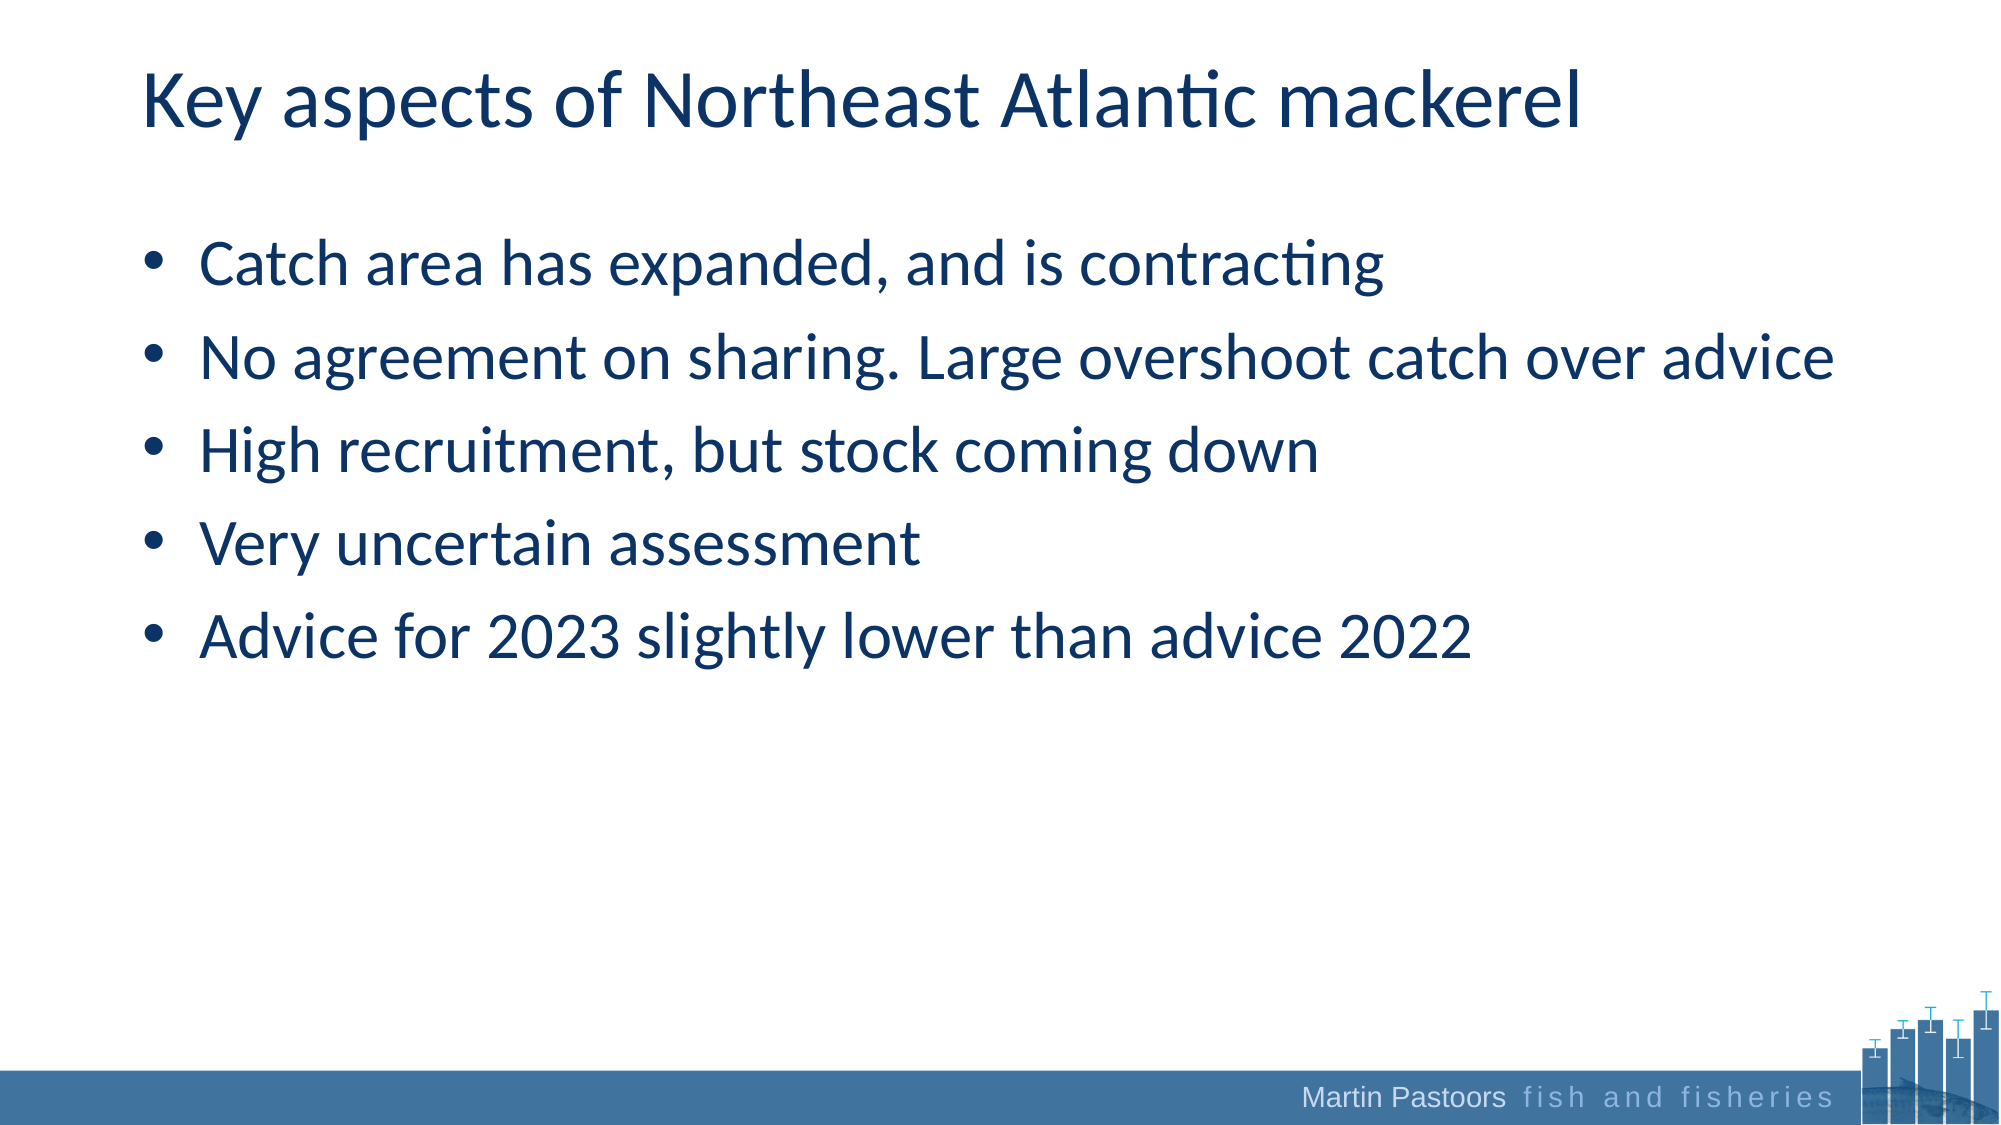

# Key aspects of Northeast Atlantic mackerel
Catch area has expanded, and is contracting
No agreement on sharing. Large overshoot catch over advice
High recruitment, but stock coming down
Very uncertain assessment
Advice for 2023 slightly lower than advice 2022